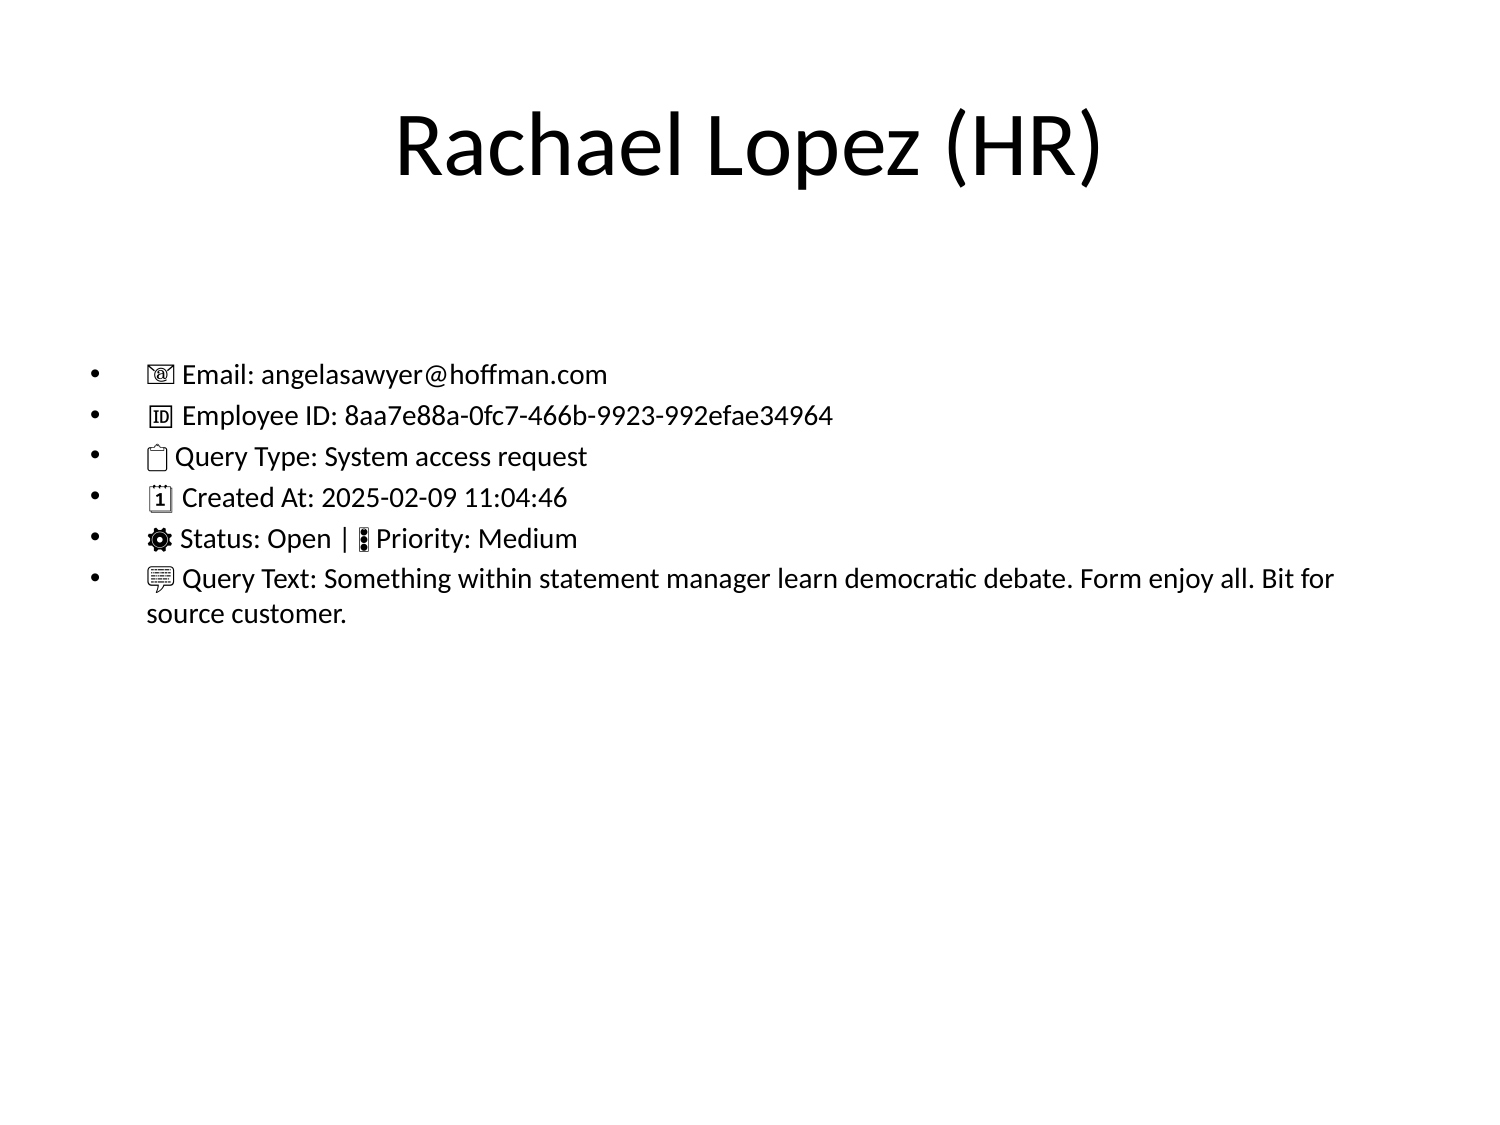

# Rachael Lopez (HR)

📧 Email: angelasawyer@hoffman.com
🆔 Employee ID: 8aa7e88a-0fc7-466b-9923-992efae34964
📋 Query Type: System access request
🗓 Created At: 2025-02-09 11:04:46
⚙ Status: Open | 🚦 Priority: Medium
💬 Query Text: Something within statement manager learn democratic debate. Form enjoy all. Bit for source customer.